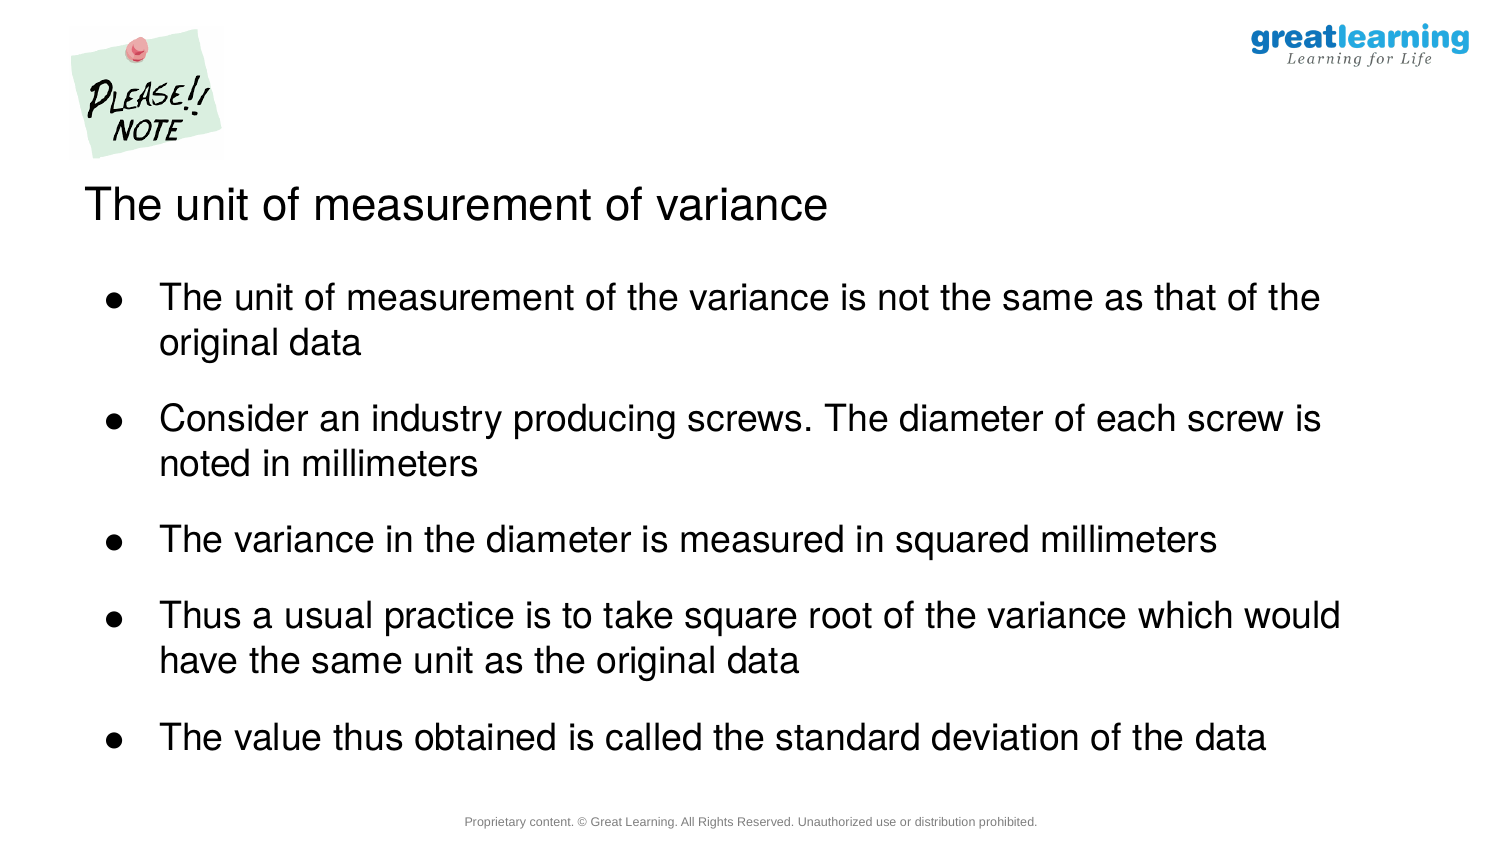

The unit of measurement of variance
The unit of measurement of the variance is not the same as that of the original data
Consider an industry producing screws. The diameter of each screw is noted in millimeters
The variance in the diameter is measured in squared millimeters
Thus a usual practice is to take square root of the variance which would have the same unit as the original data
The value thus obtained is called the standard deviation of the data